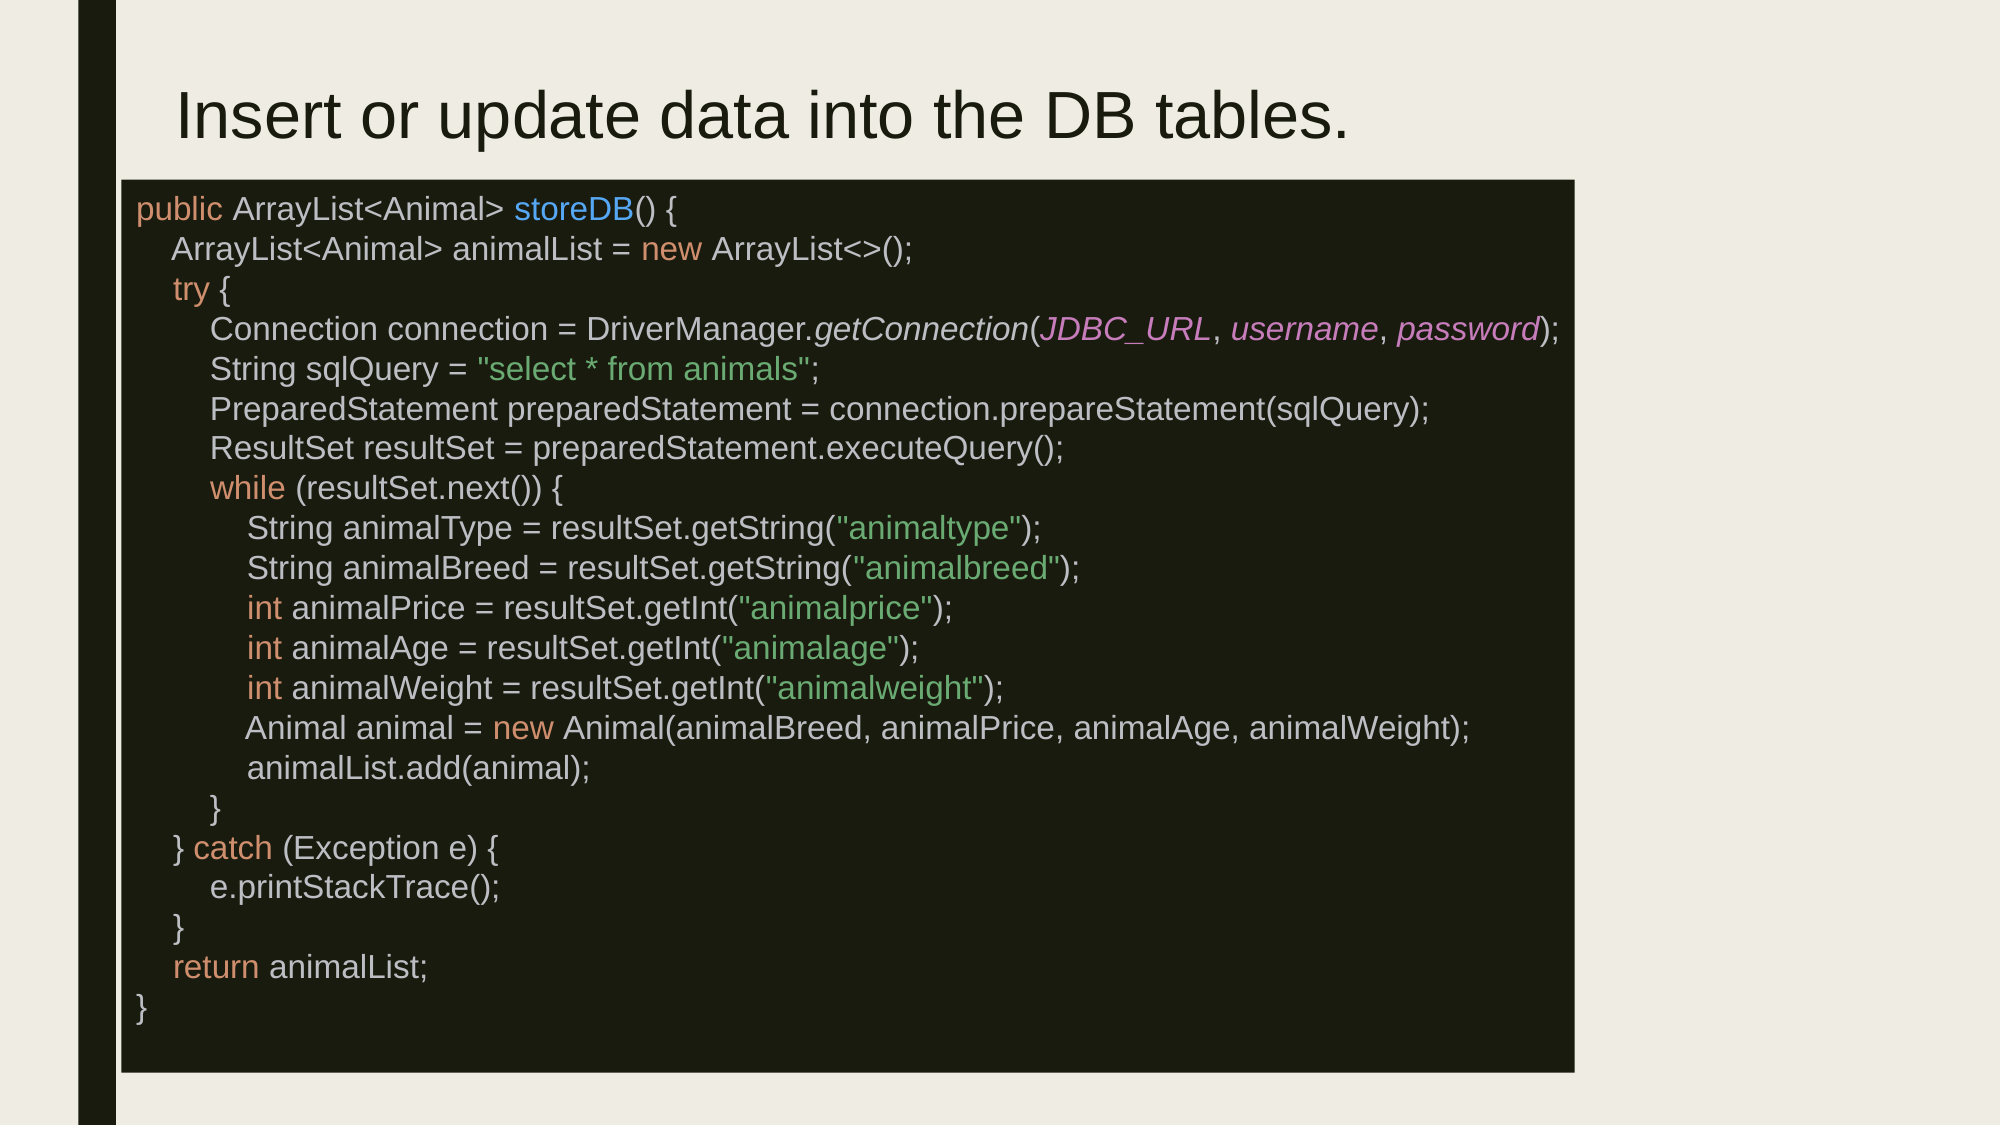

# Insert or update data into the DB tables.
public ArrayList<Animal> storeDB() {
    ArrayList<Animal> animalList = new ArrayList<>();
    try {
        Connection connection = DriverManager.getConnection(JDBC_URL, username, password);
        String sqlQuery = "select * from animals";
        PreparedStatement preparedStatement = connection.prepareStatement(sqlQuery);
        ResultSet resultSet = preparedStatement.executeQuery();
        while (resultSet.next()) {
            String animalType = resultSet.getString("animaltype");
            String animalBreed = resultSet.getString("animalbreed");
            int animalPrice = resultSet.getInt("animalprice");
            int animalAge = resultSet.getInt("animalage");
            int animalWeight = resultSet.getInt("animalweight");
            Animal animal = new Animal(animalBreed, animalPrice, animalAge, animalWeight);
            animalList.add(animal);
        }
    } catch (Exception e) {
        e.printStackTrace();
    }
    return animalList;
}